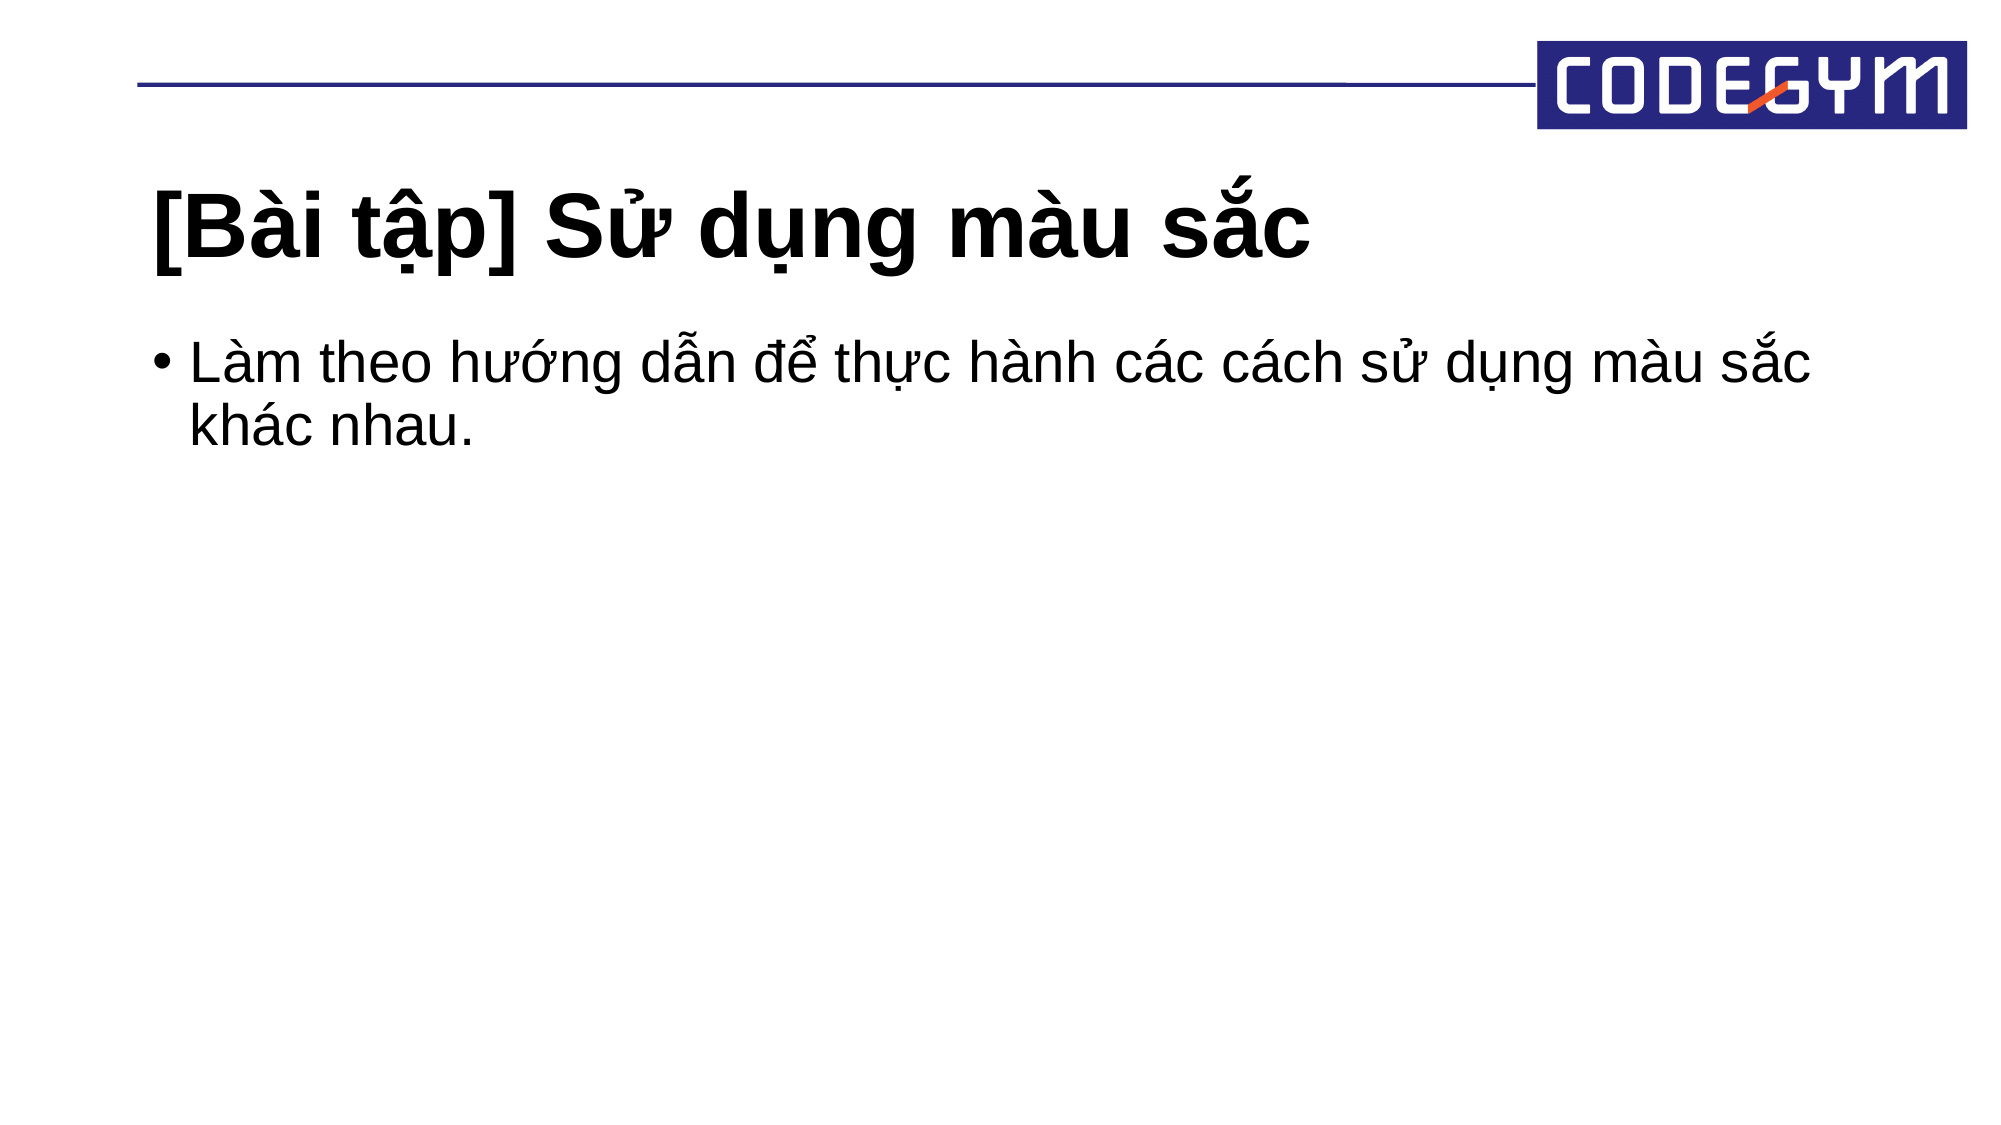

# [Bài tập] Sử dụng màu sắc
Làm theo hướng dẫn để thực hành các cách sử dụng màu sắc khác nhau.